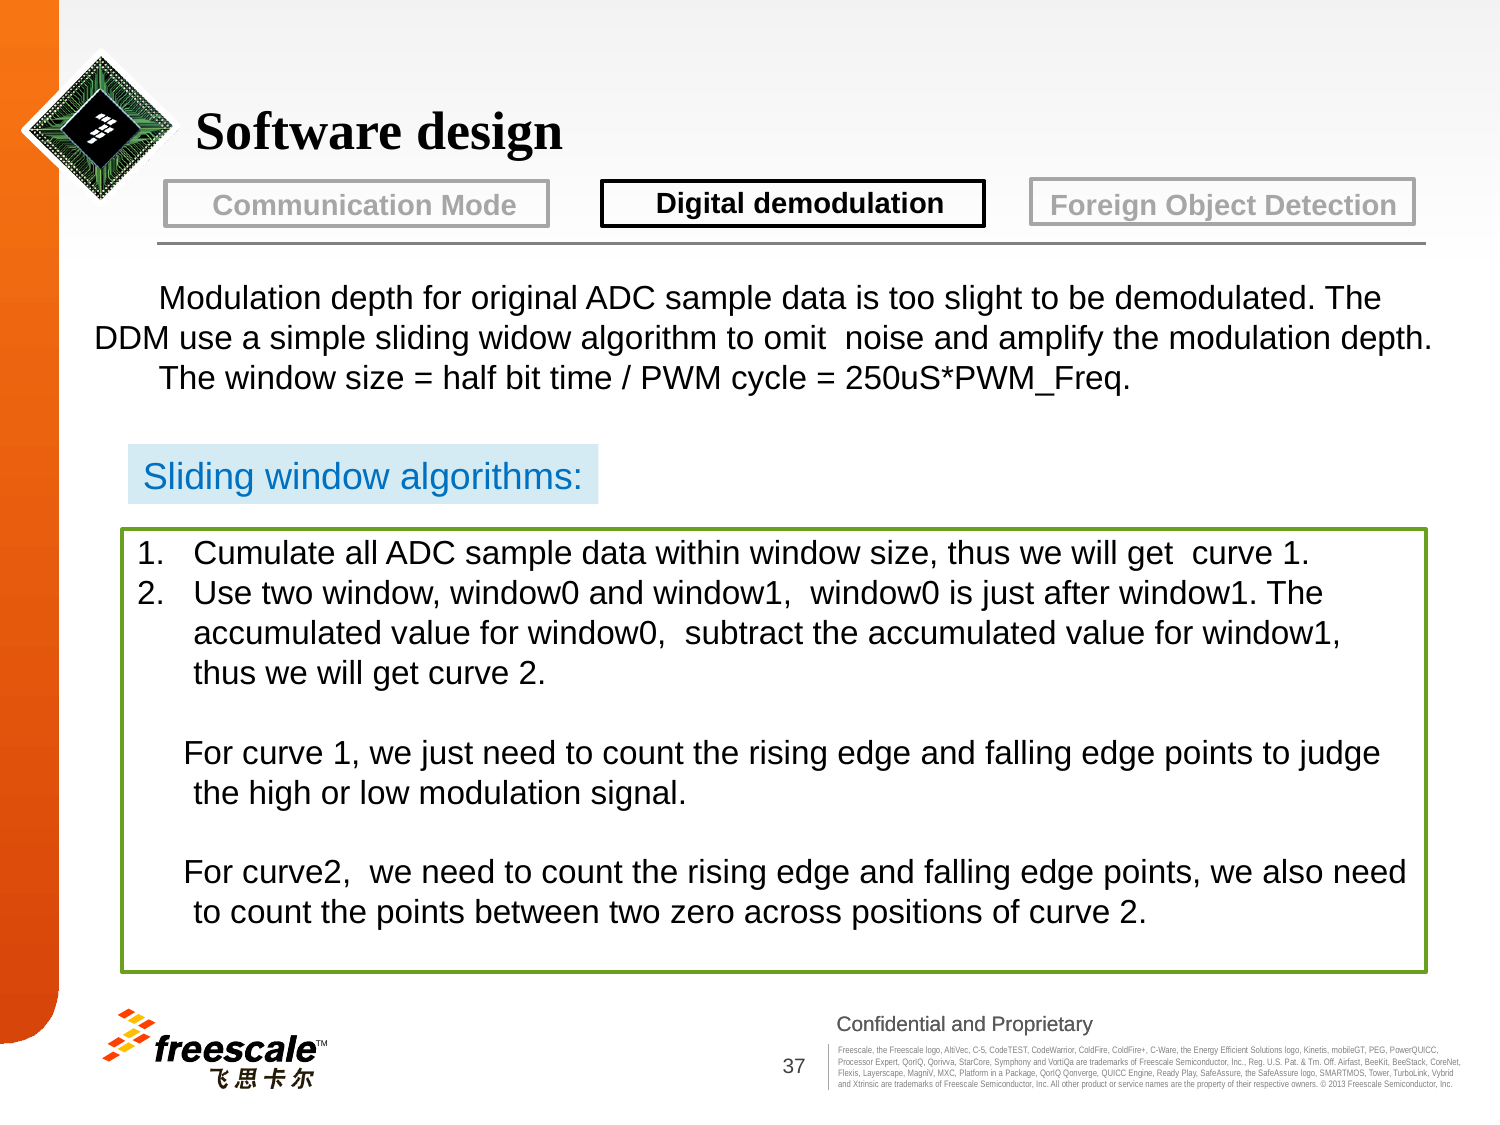

# Software design
Digital demodulation

Foreign Object Detection

Communication Mode

       Modulation depth for original ADC sample data is too slight to be demodulated. The DDM use a simple sliding widow algorithm to omit  noise and amplify the modulation depth.
       The window size = half bit time / PWM cycle = 250uS*PWM_Freq.
Sliding window algorithms:
Cumulate all ADC sample data within window size, thus we will get  curve 1.
Use two window, window0 and window1,  window0 is just after window1. The accumulated value for window0,  subtract the accumulated value for window1, thus we will get curve 2.

     For curve 1, we just need to count the rising edge and falling edge points to judge the high or low modulation signal.

     For curve2,  we need to count the rising edge and falling edge points, we also need to count the points between two zero across positions of curve 2.